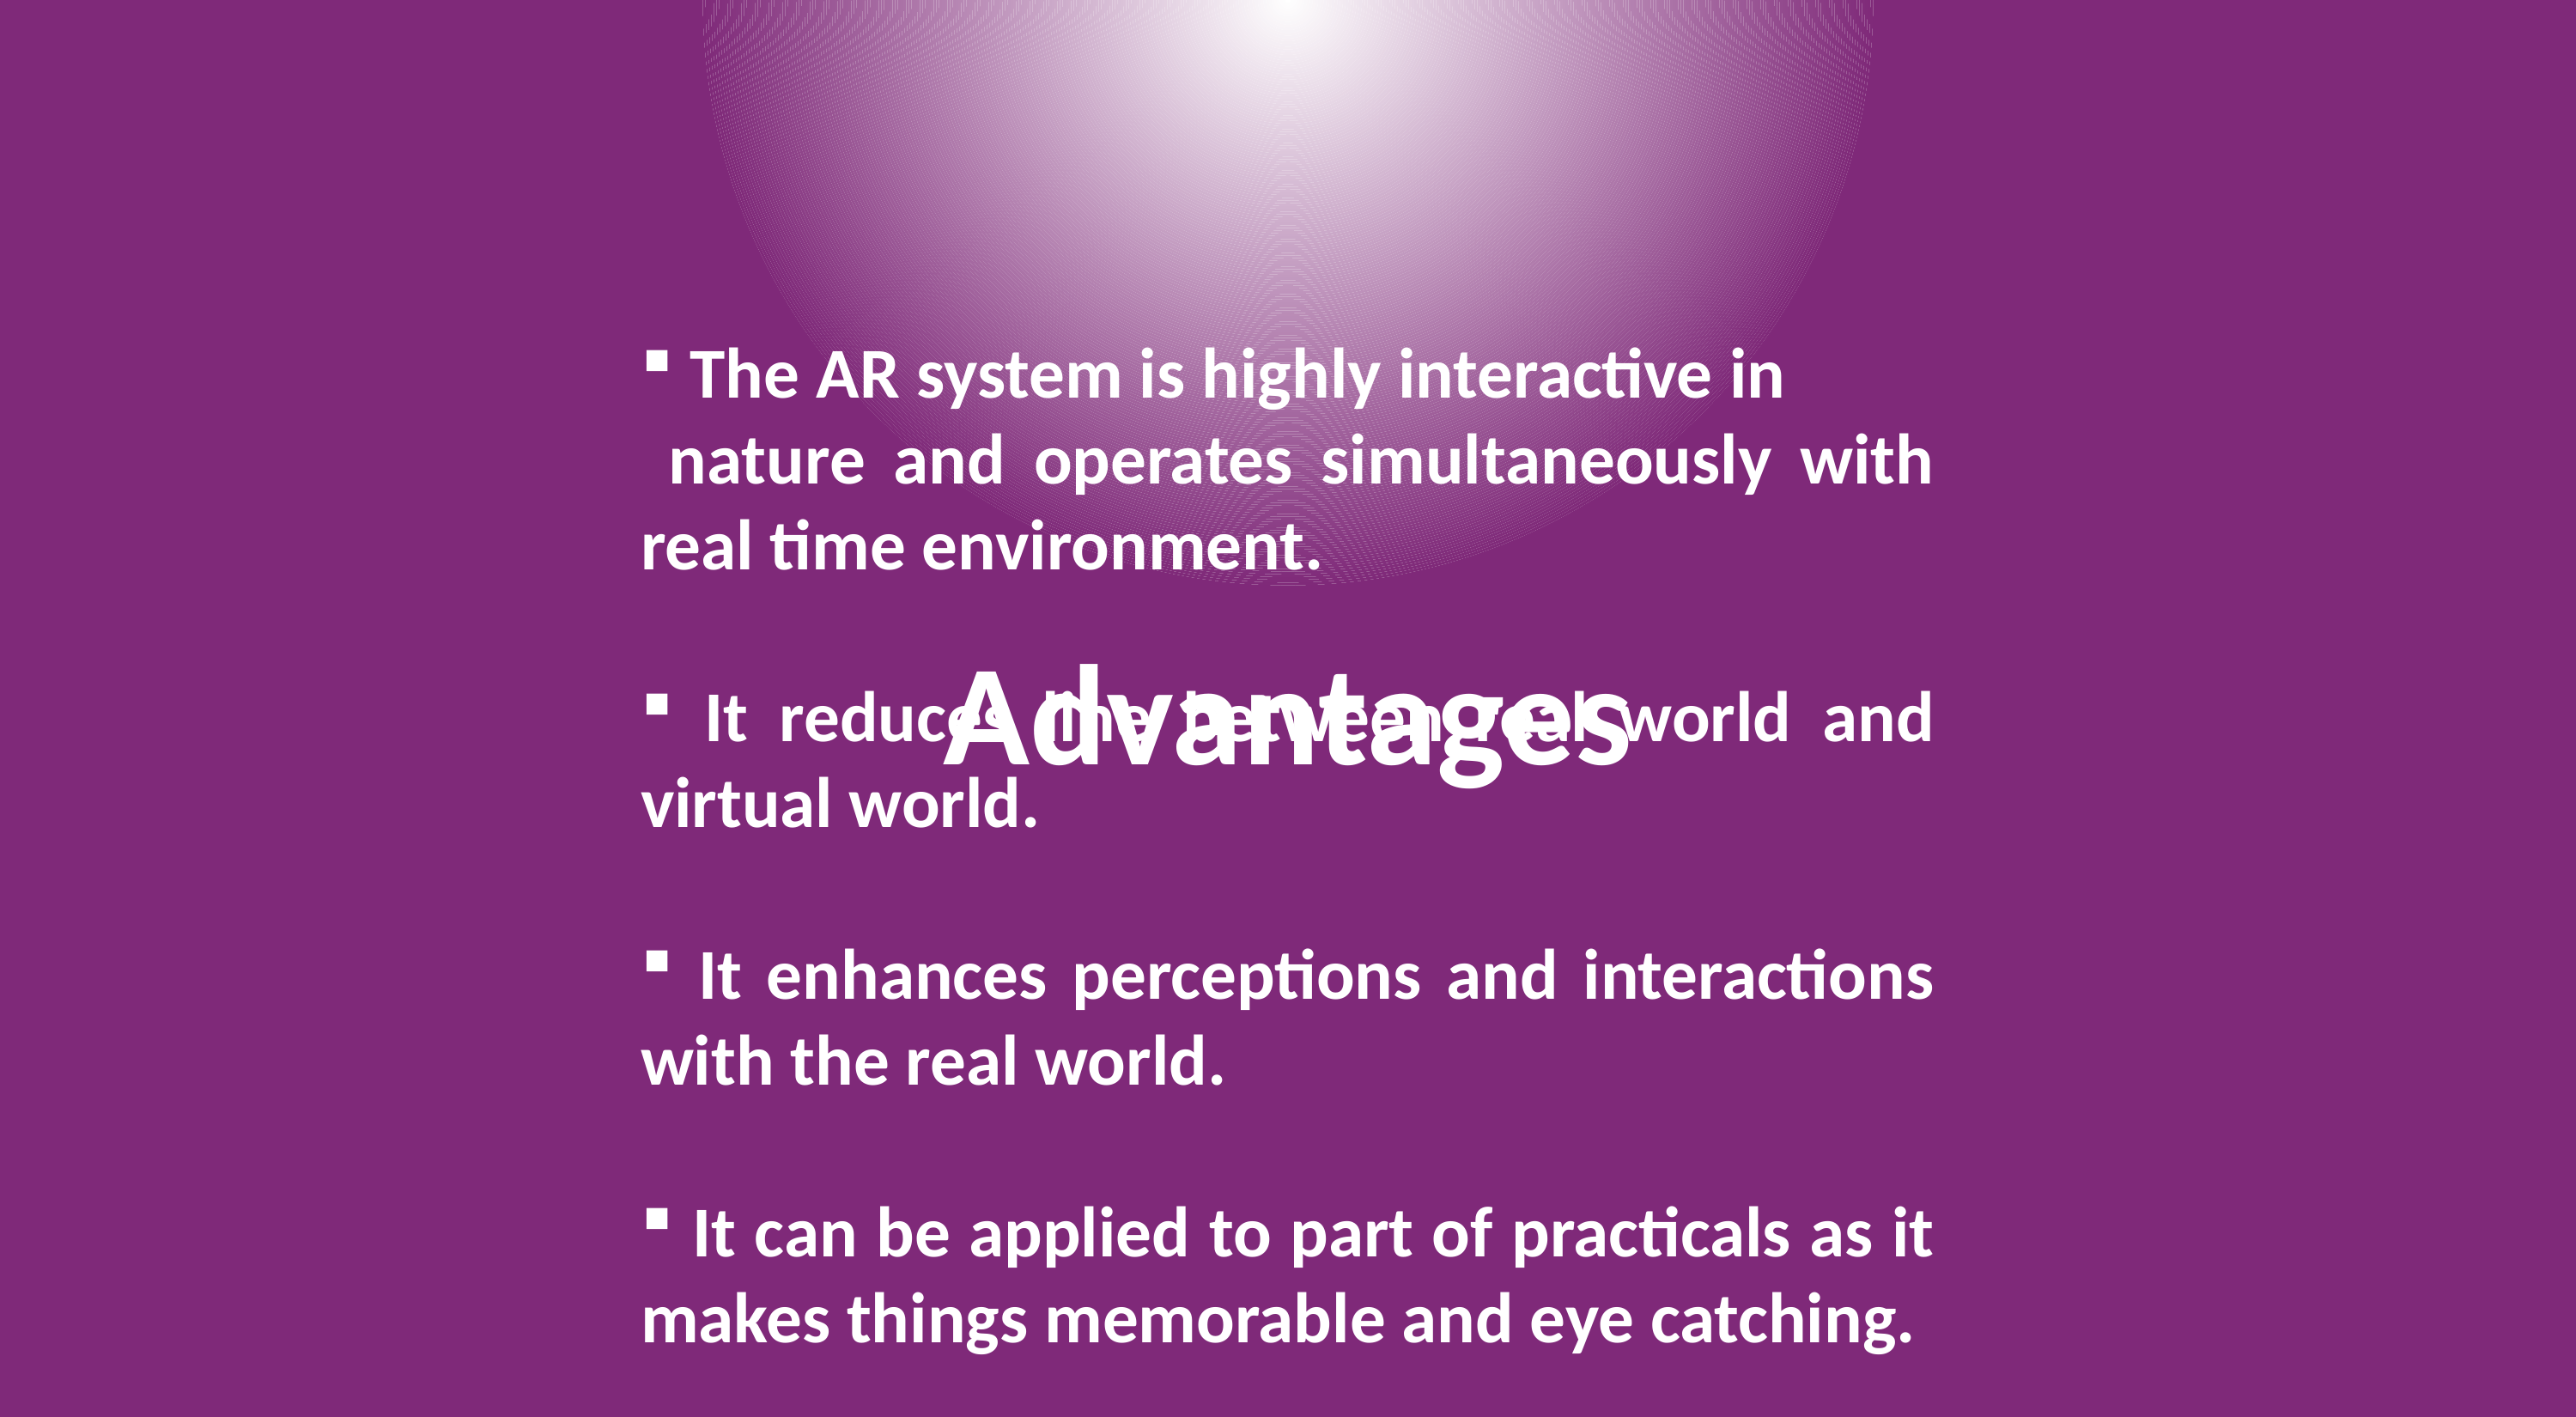

The AR system is highly interactive in           nature and operates simultaneously with real time environment.

 It reduces line between real world and virtual world.

 It enhances perceptions and interactions with the real world.

 It can be applied to part of practicals as it makes things memorable and eye catching.
Advantages